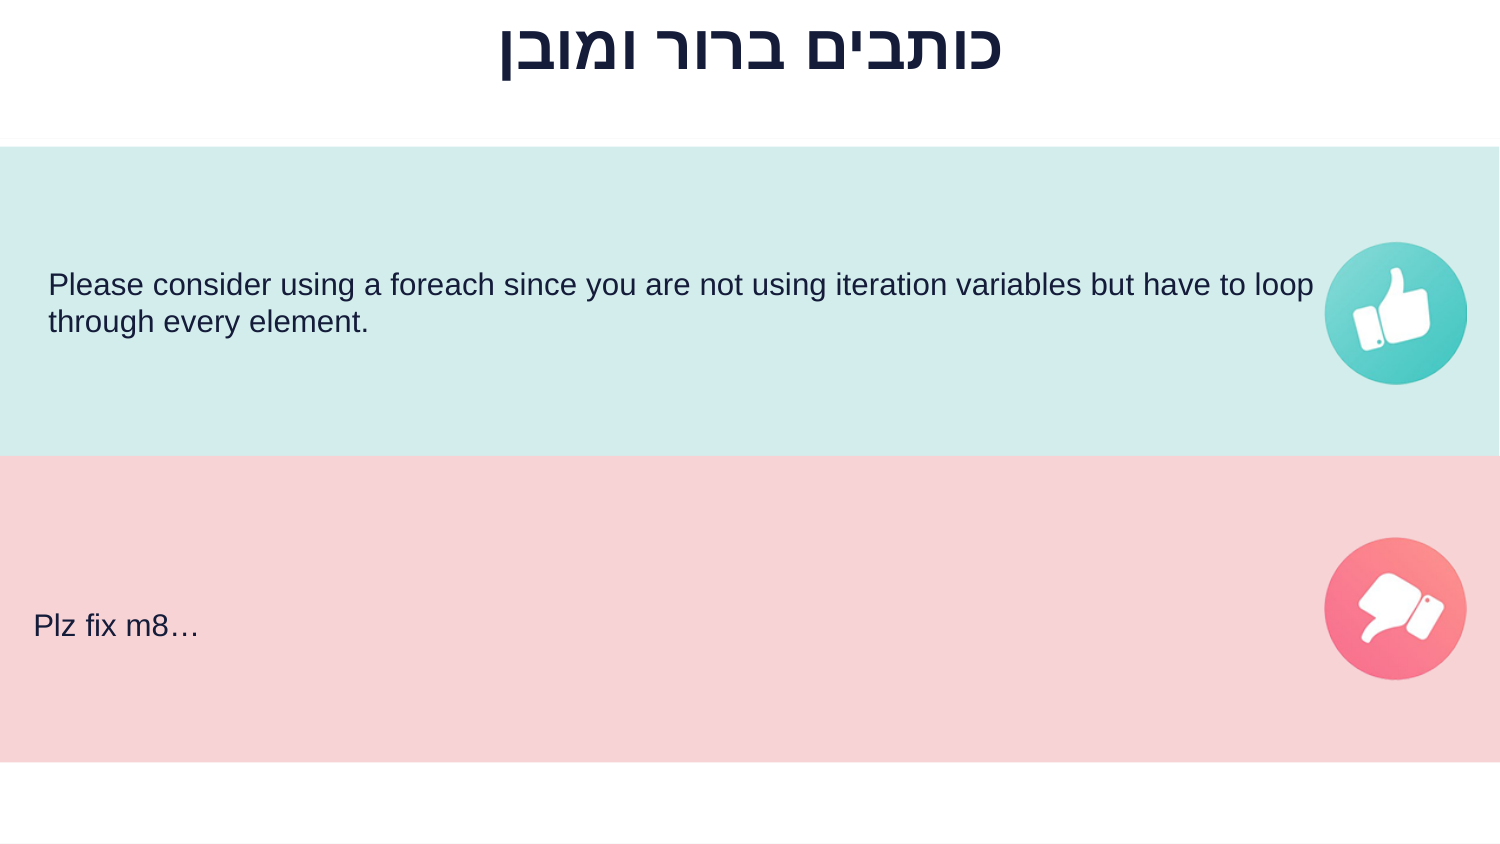

# כותבים ברור ומובן
Please consider using a foreach since you are not using iteration variables but have to loop through every element.
Plz fix m8…